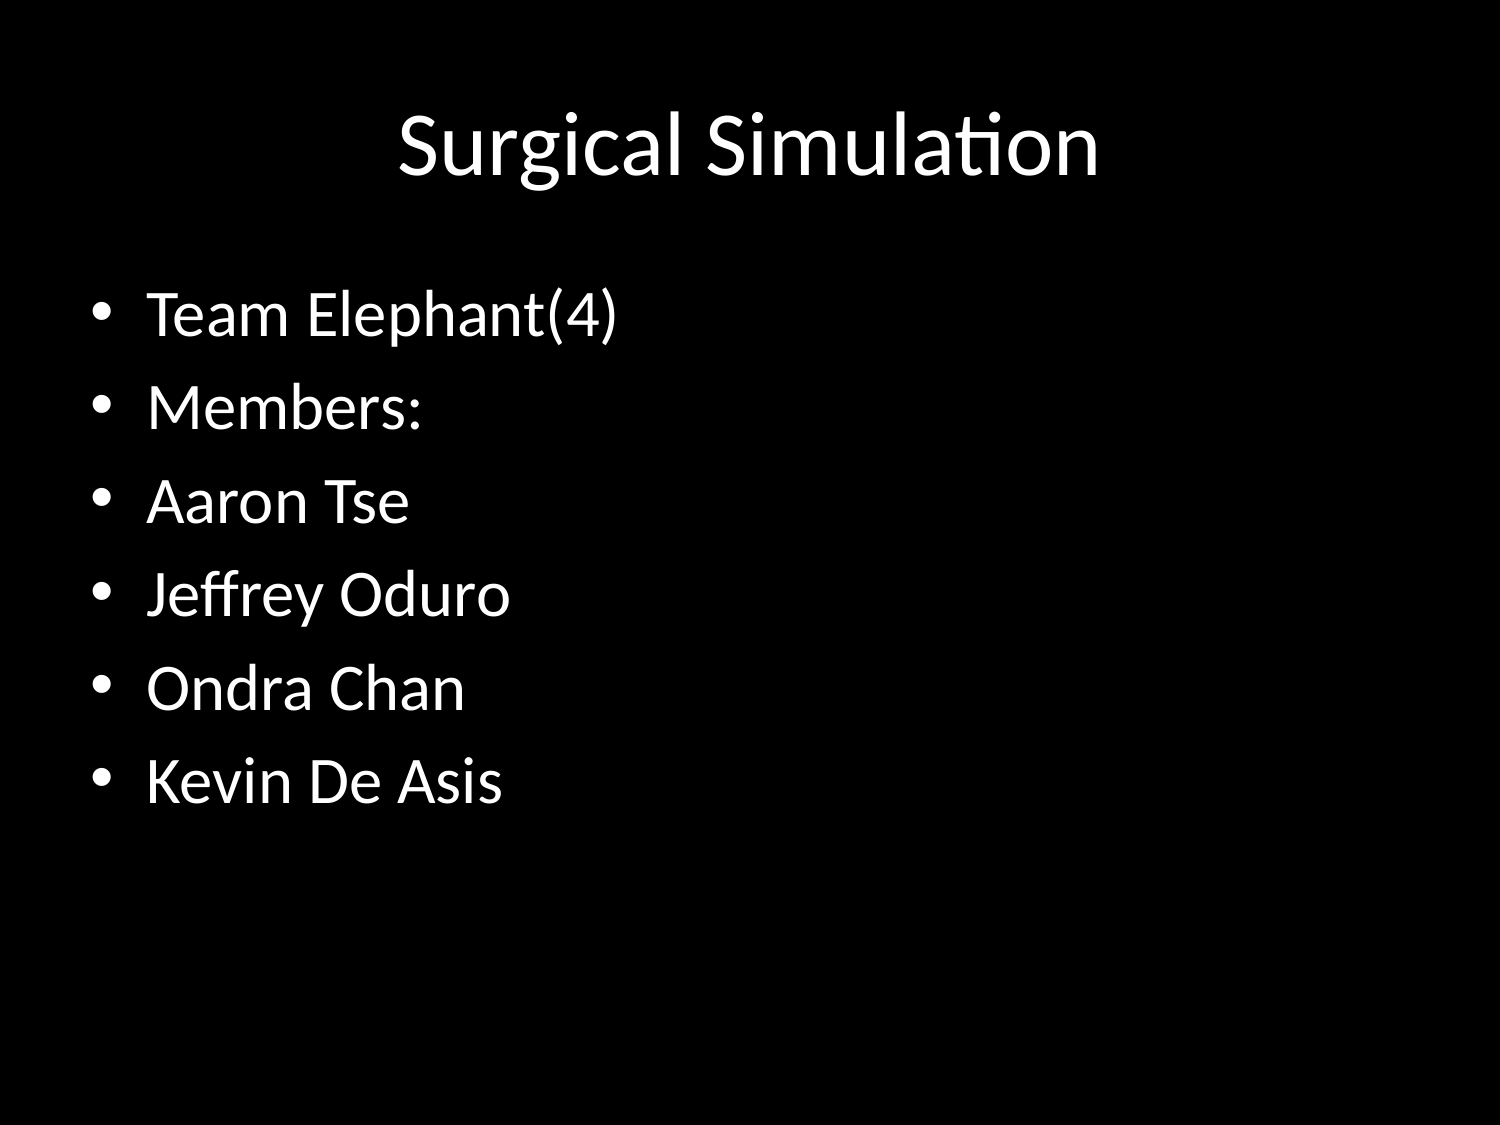

# Surgical Simulation
Team Elephant(4)
Members:
Aaron Tse
Jeffrey Oduro
Ondra Chan
Kevin De Asis